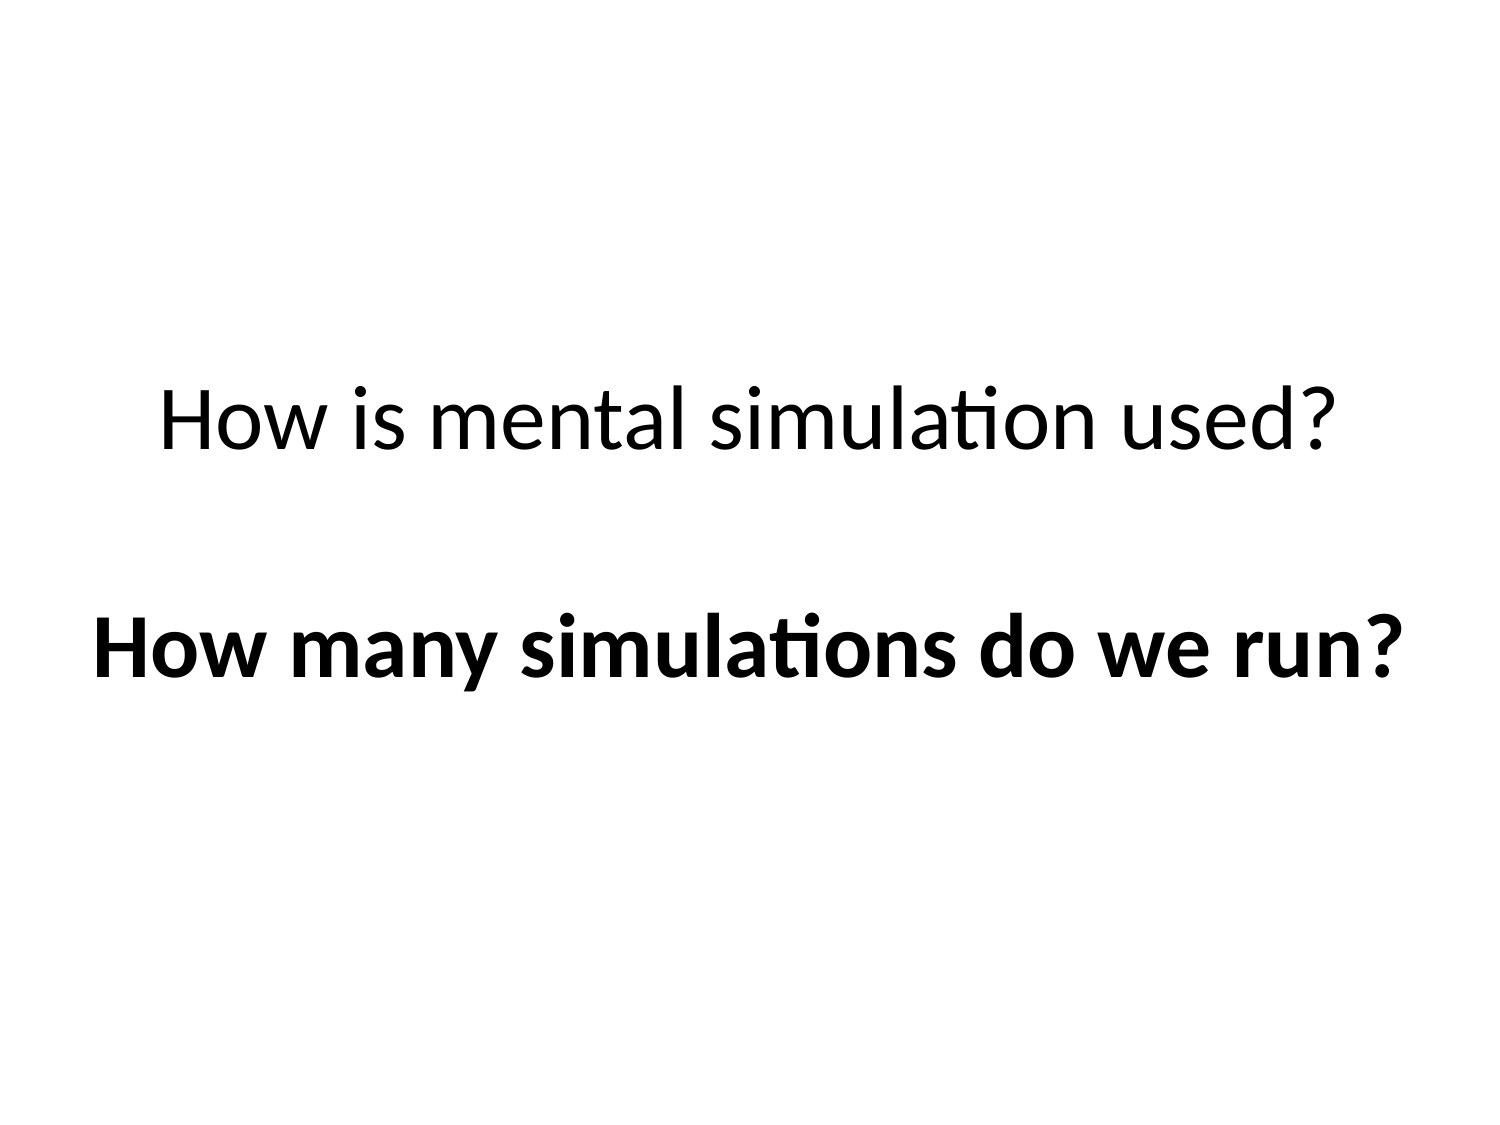

# How is mental simulation used?
How many simulations do we run?